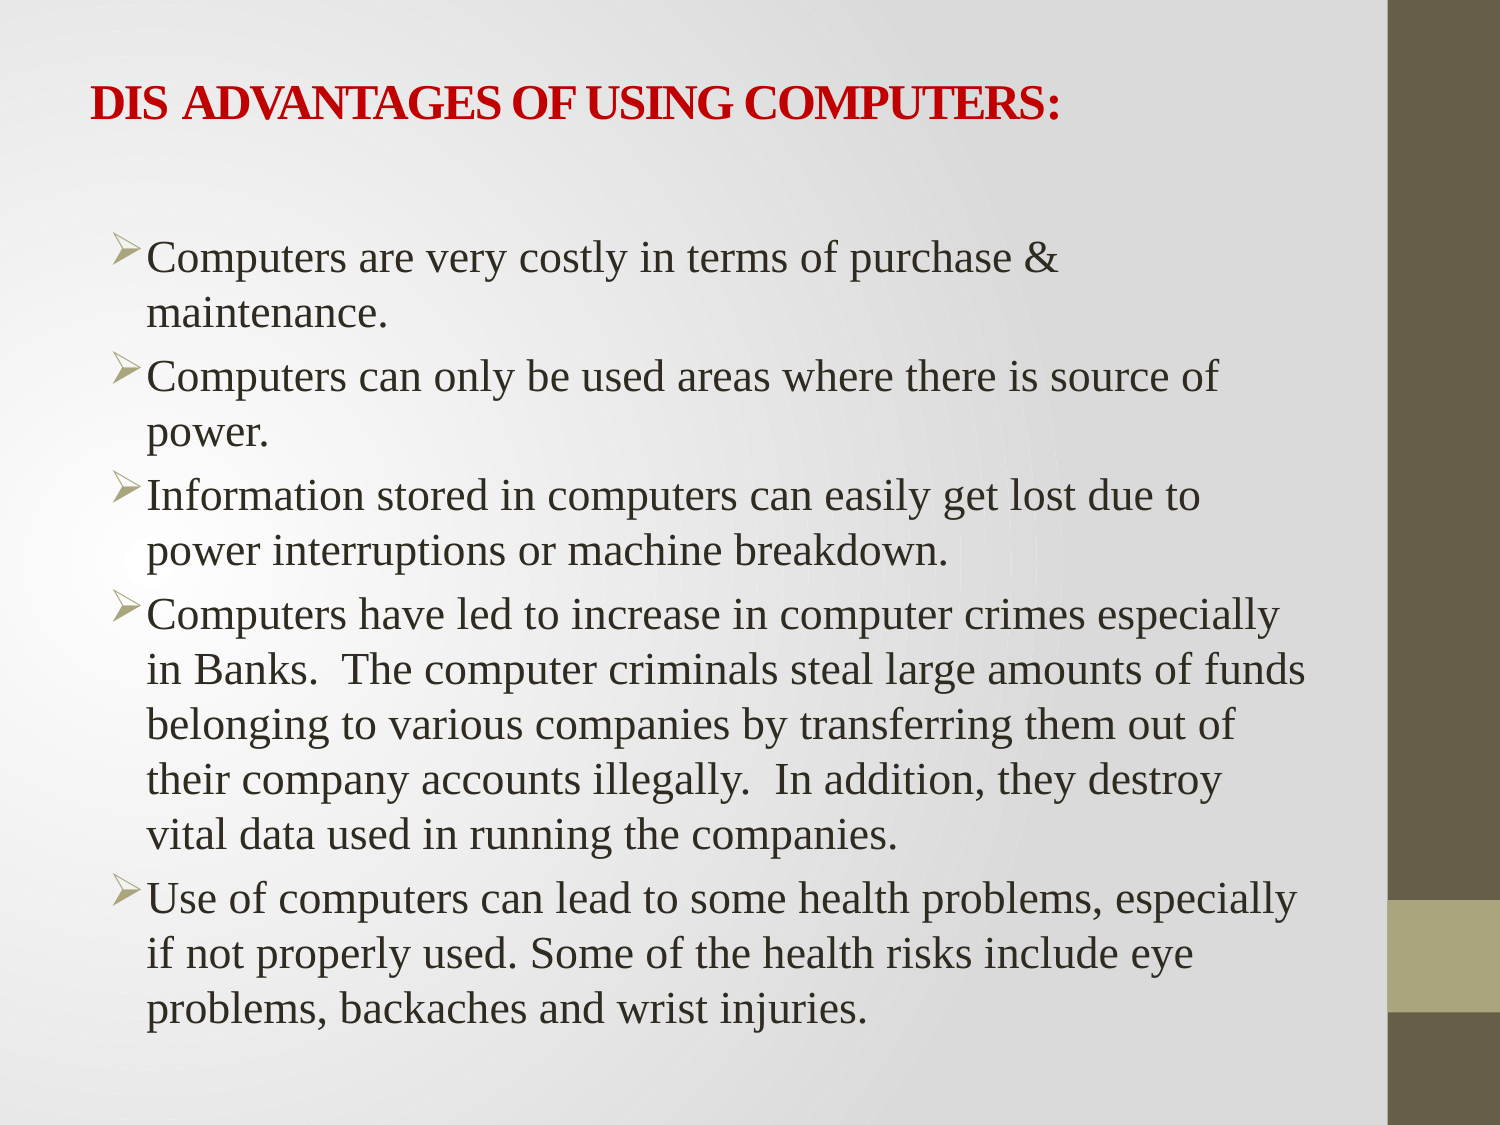

# DIS ADVANTAGES OF USING COMPUTERS:

Computers are very costly in terms of purchase & maintenance.
Computers can only be used areas where there is source of power.
Information stored in computers can easily get lost due to power interruptions or machine breakdown.
Computers have led to increase in computer crimes especially in Banks.  The computer criminals steal large amounts of funds belonging to various companies by transferring them out of their company accounts illegally.  In addition, they destroy vital data used in running the companies.
Use of computers can lead to some health problems, especially if not properly used. Some of the health risks include eye problems, backaches and wrist injuries.